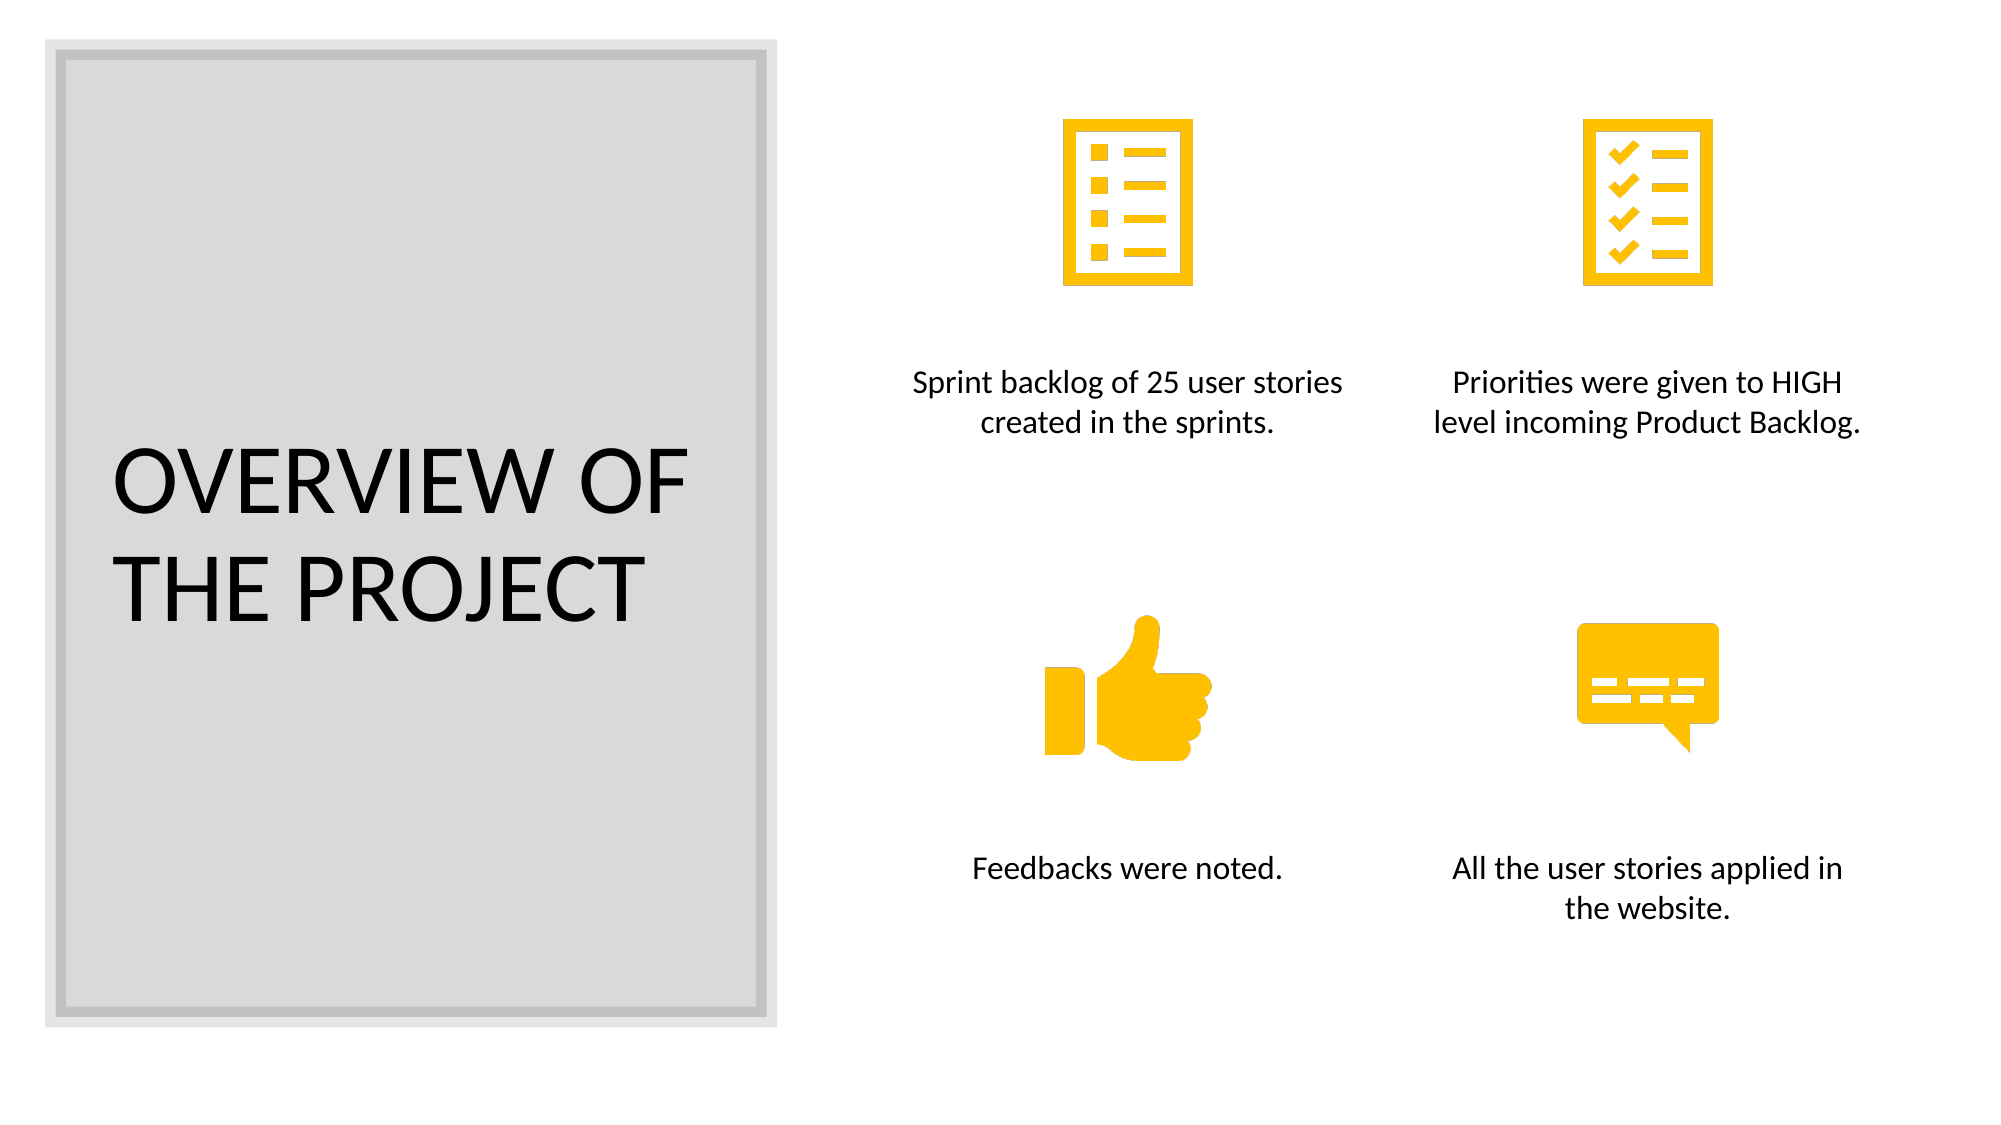

Sprint backlog of 25 user stories created in the sprints.
Priorities were given to HIGH level incoming Product Backlog.
Feedbacks were noted.
All the user stories applied in the website.
# OVERVIEW OF THE PROJECT